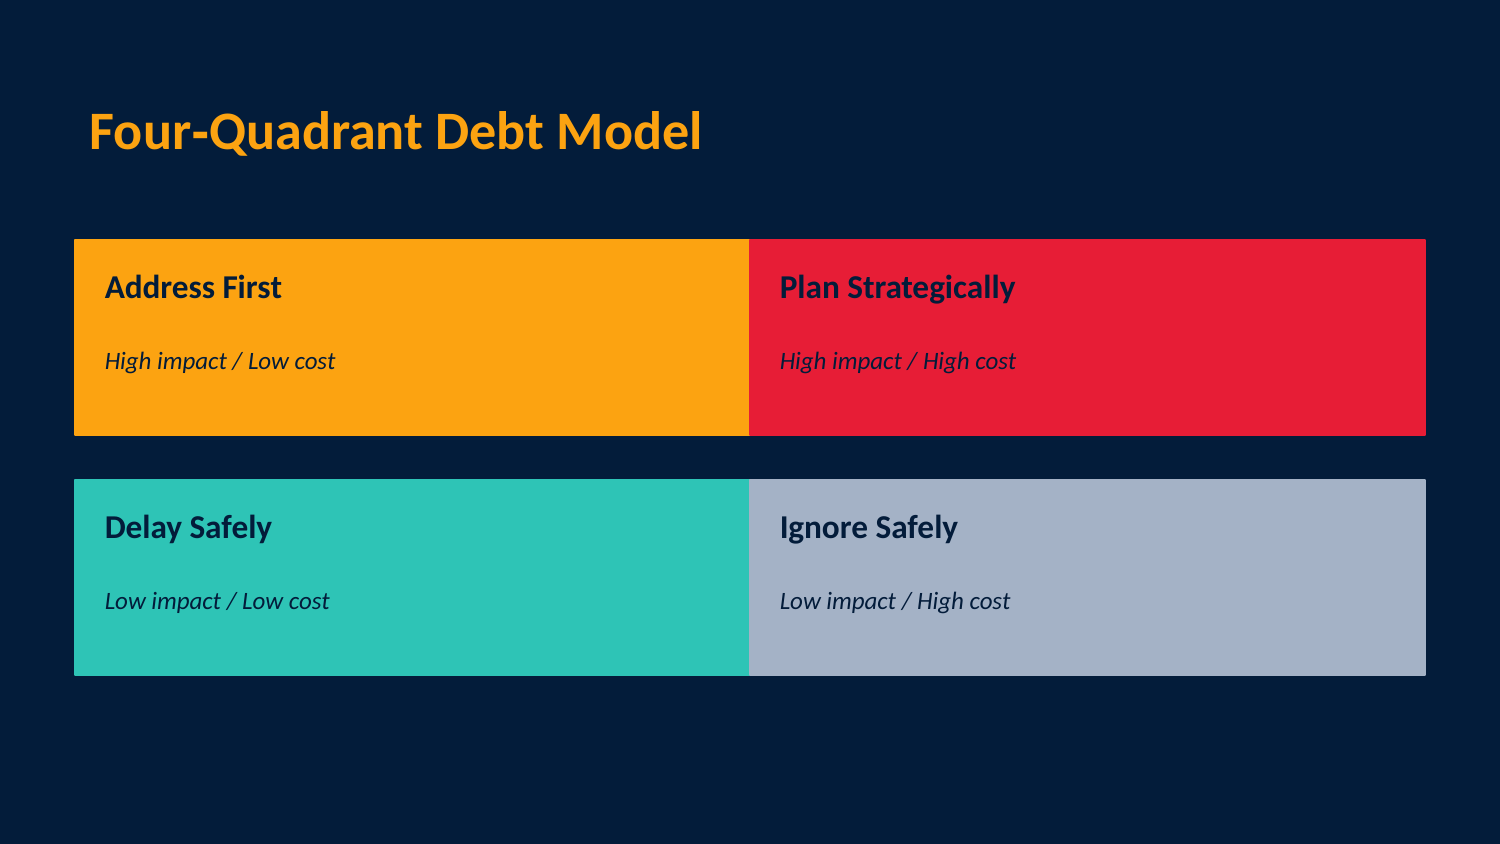

Four‑Quadrant Debt Model

Address First
Plan Strategically
High impact / Low cost
High impact / High cost

Delay Safely
Ignore Safely
Low impact / Low cost
Low impact / High cost